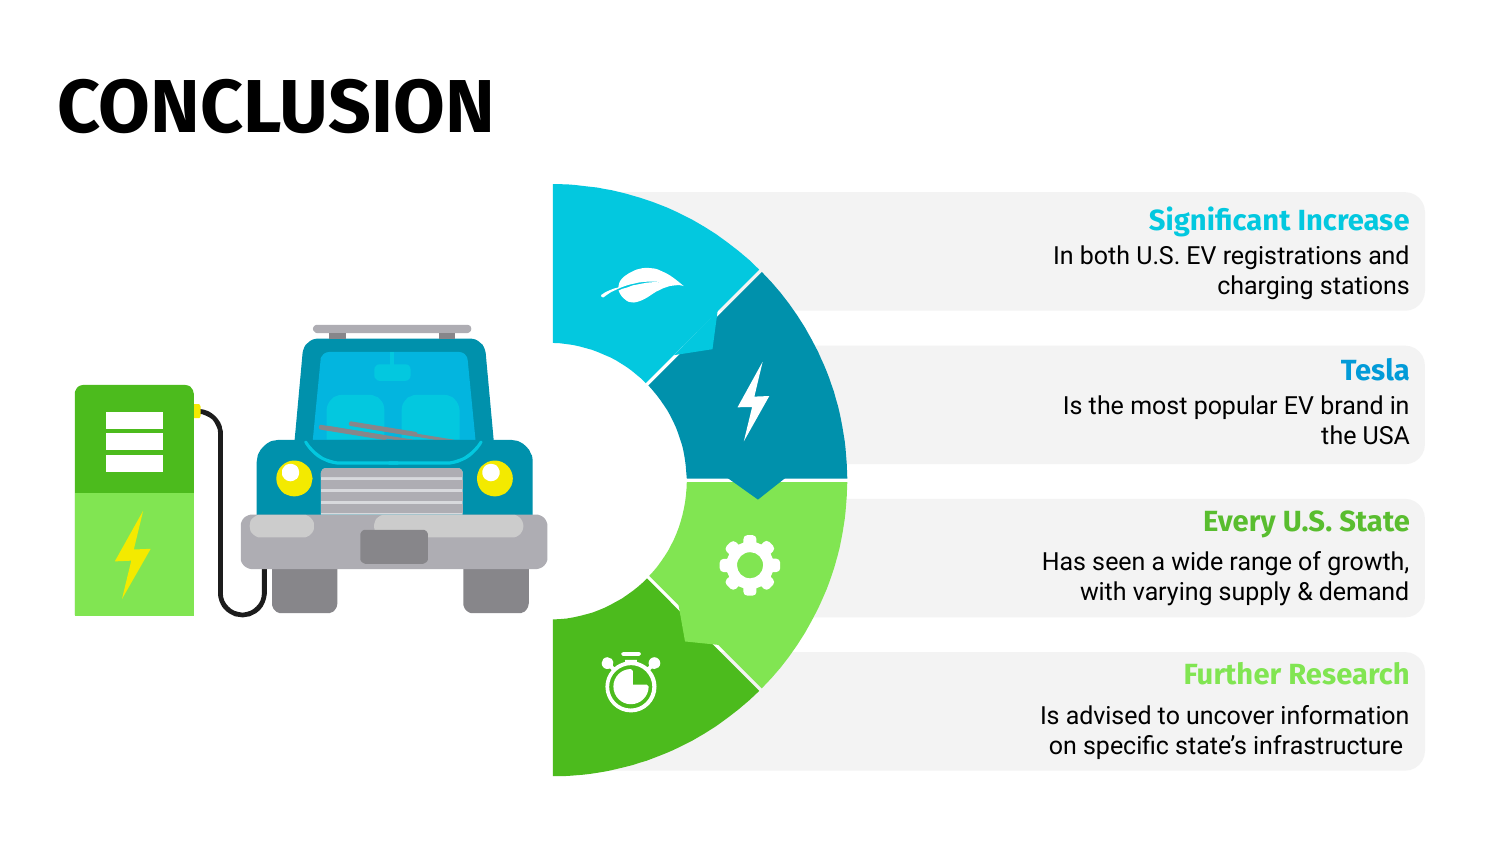

# CONCLUSION

Significant Increase
In both U.S. EV registrations and charging stations

Tesla
Is the most popular EV brand in the USA

Every U.S. State
Has seen a wide range of growth, with varying supply & demand

Further Research
Is advised to uncover information on specific state’s infrastructure